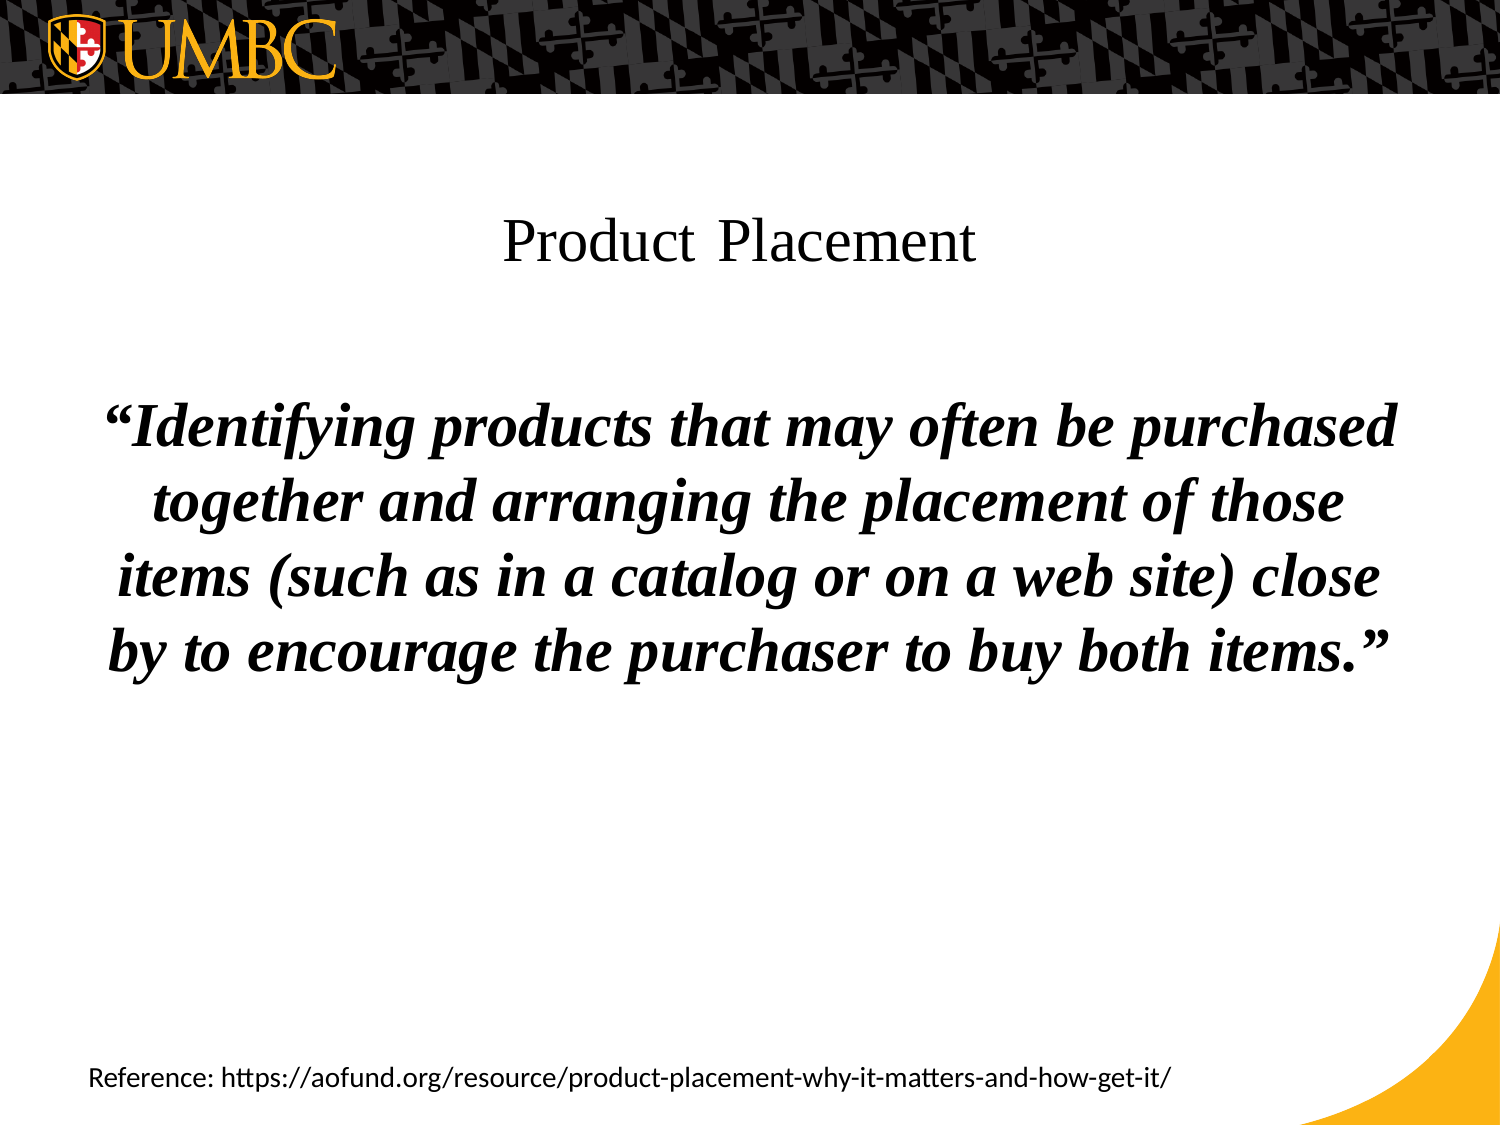

Product Placement

“Identifying products that may often be purchased together and arranging the placement of those items (such as in a catalog or on a web site) close by to encourage the purchaser to buy both items.”
Reference: https://aofund.org/resource/product-placement-why-it-matters-and-how-get-it/